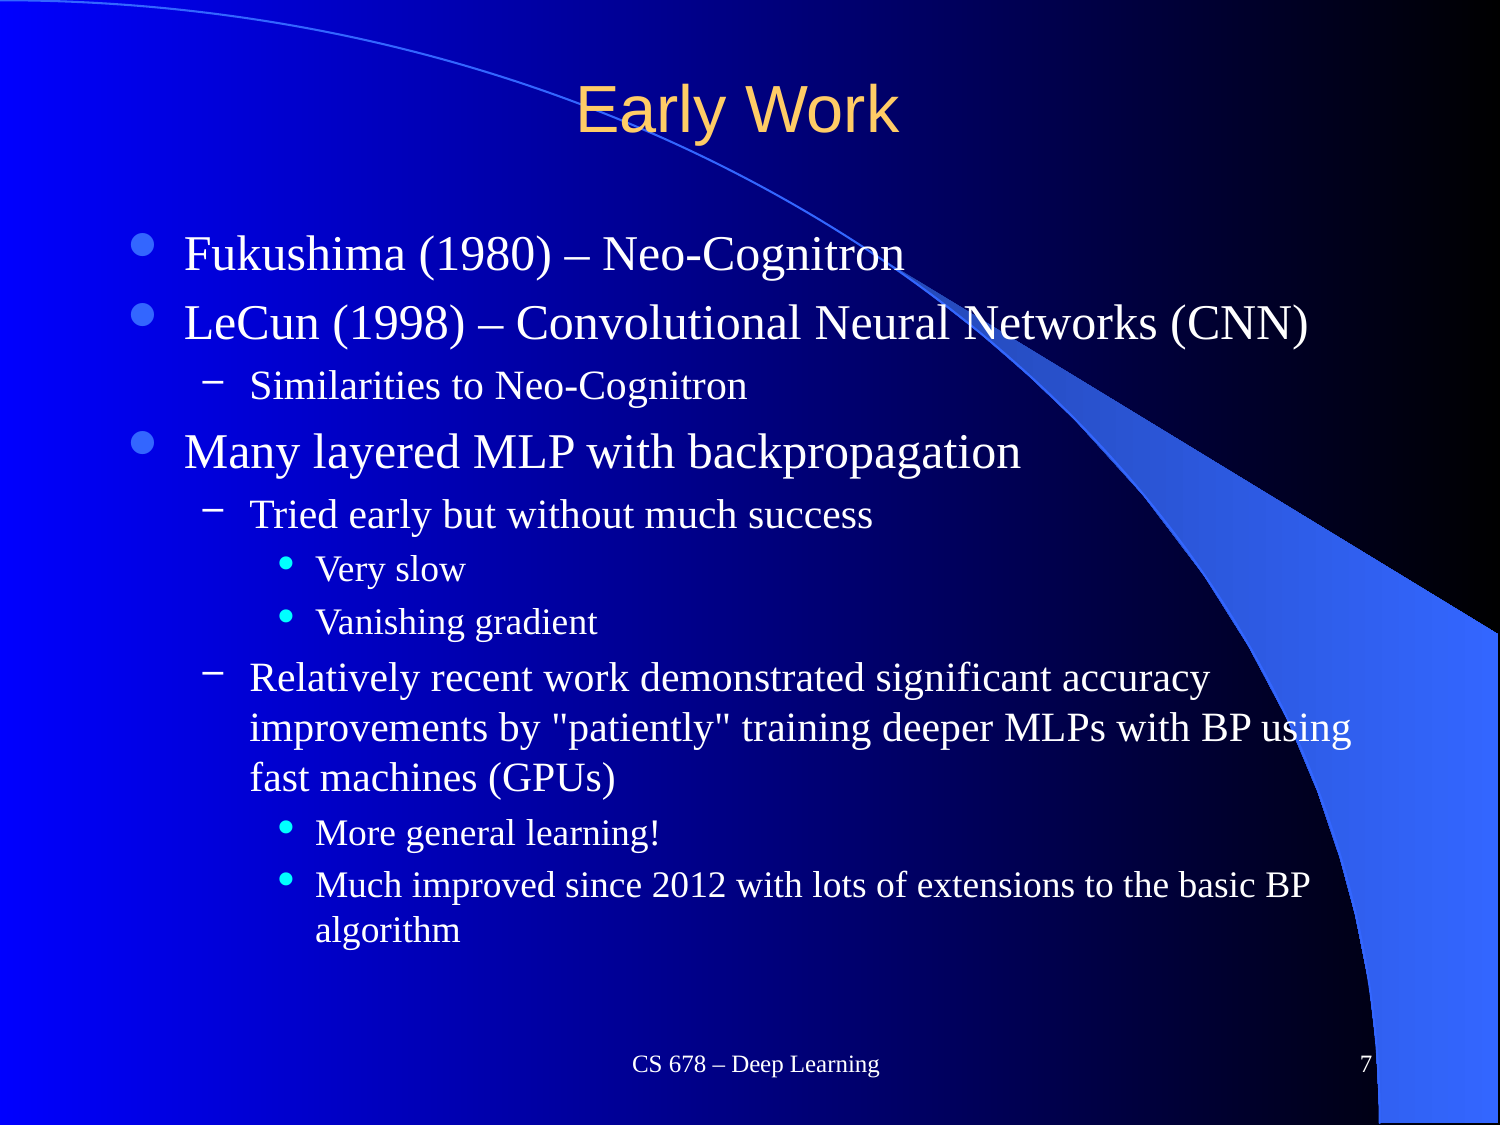

# Early Work
Fukushima (1980) – Neo-Cognitron
LeCun (1998) – Convolutional Neural Networks (CNN)
Similarities to Neo-Cognitron
Many layered MLP with backpropagation
Tried early but without much success
Very slow
Vanishing gradient
Relatively recent work demonstrated significant accuracy improvements by "patiently" training deeper MLPs with BP using fast machines (GPUs)
More general learning!
Much improved since 2012 with lots of extensions to the basic BP algorithm
CS 678 – Deep Learning
7